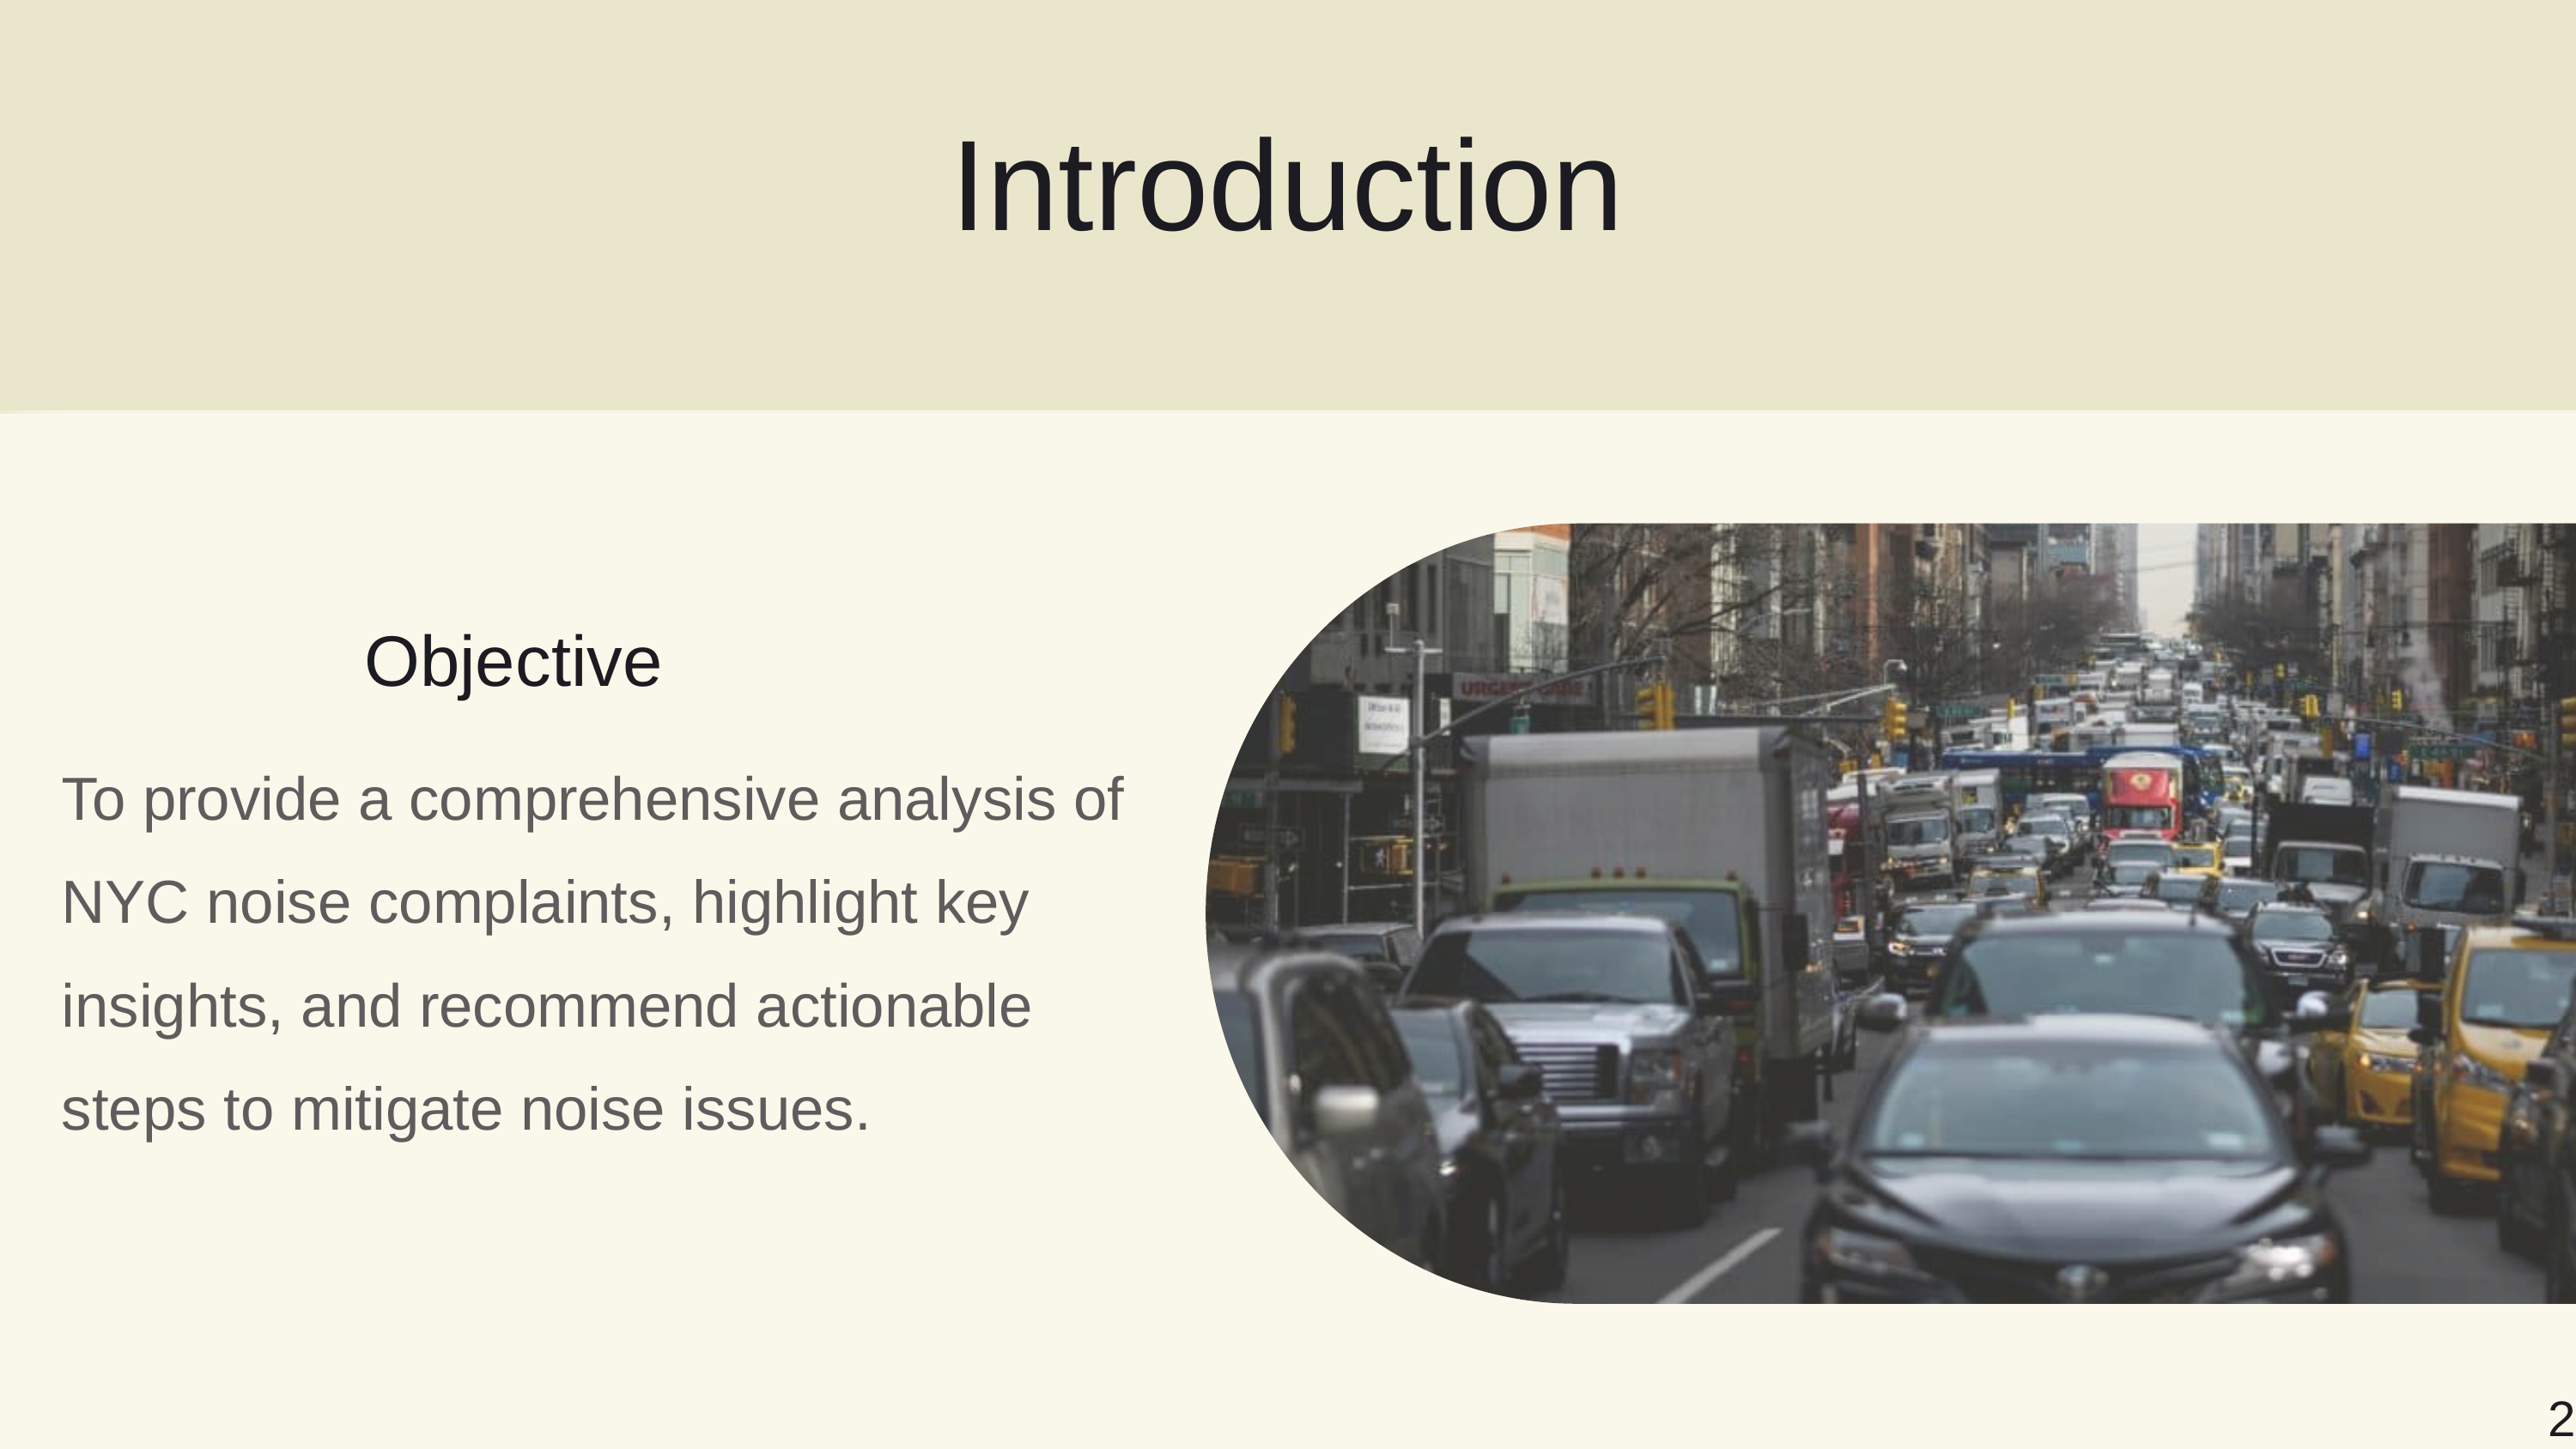

Introduction

Objective
To provide a comprehensive analysis of NYC noise complaints, highlight key insights, and recommend actionable steps to mitigate noise issues.
2